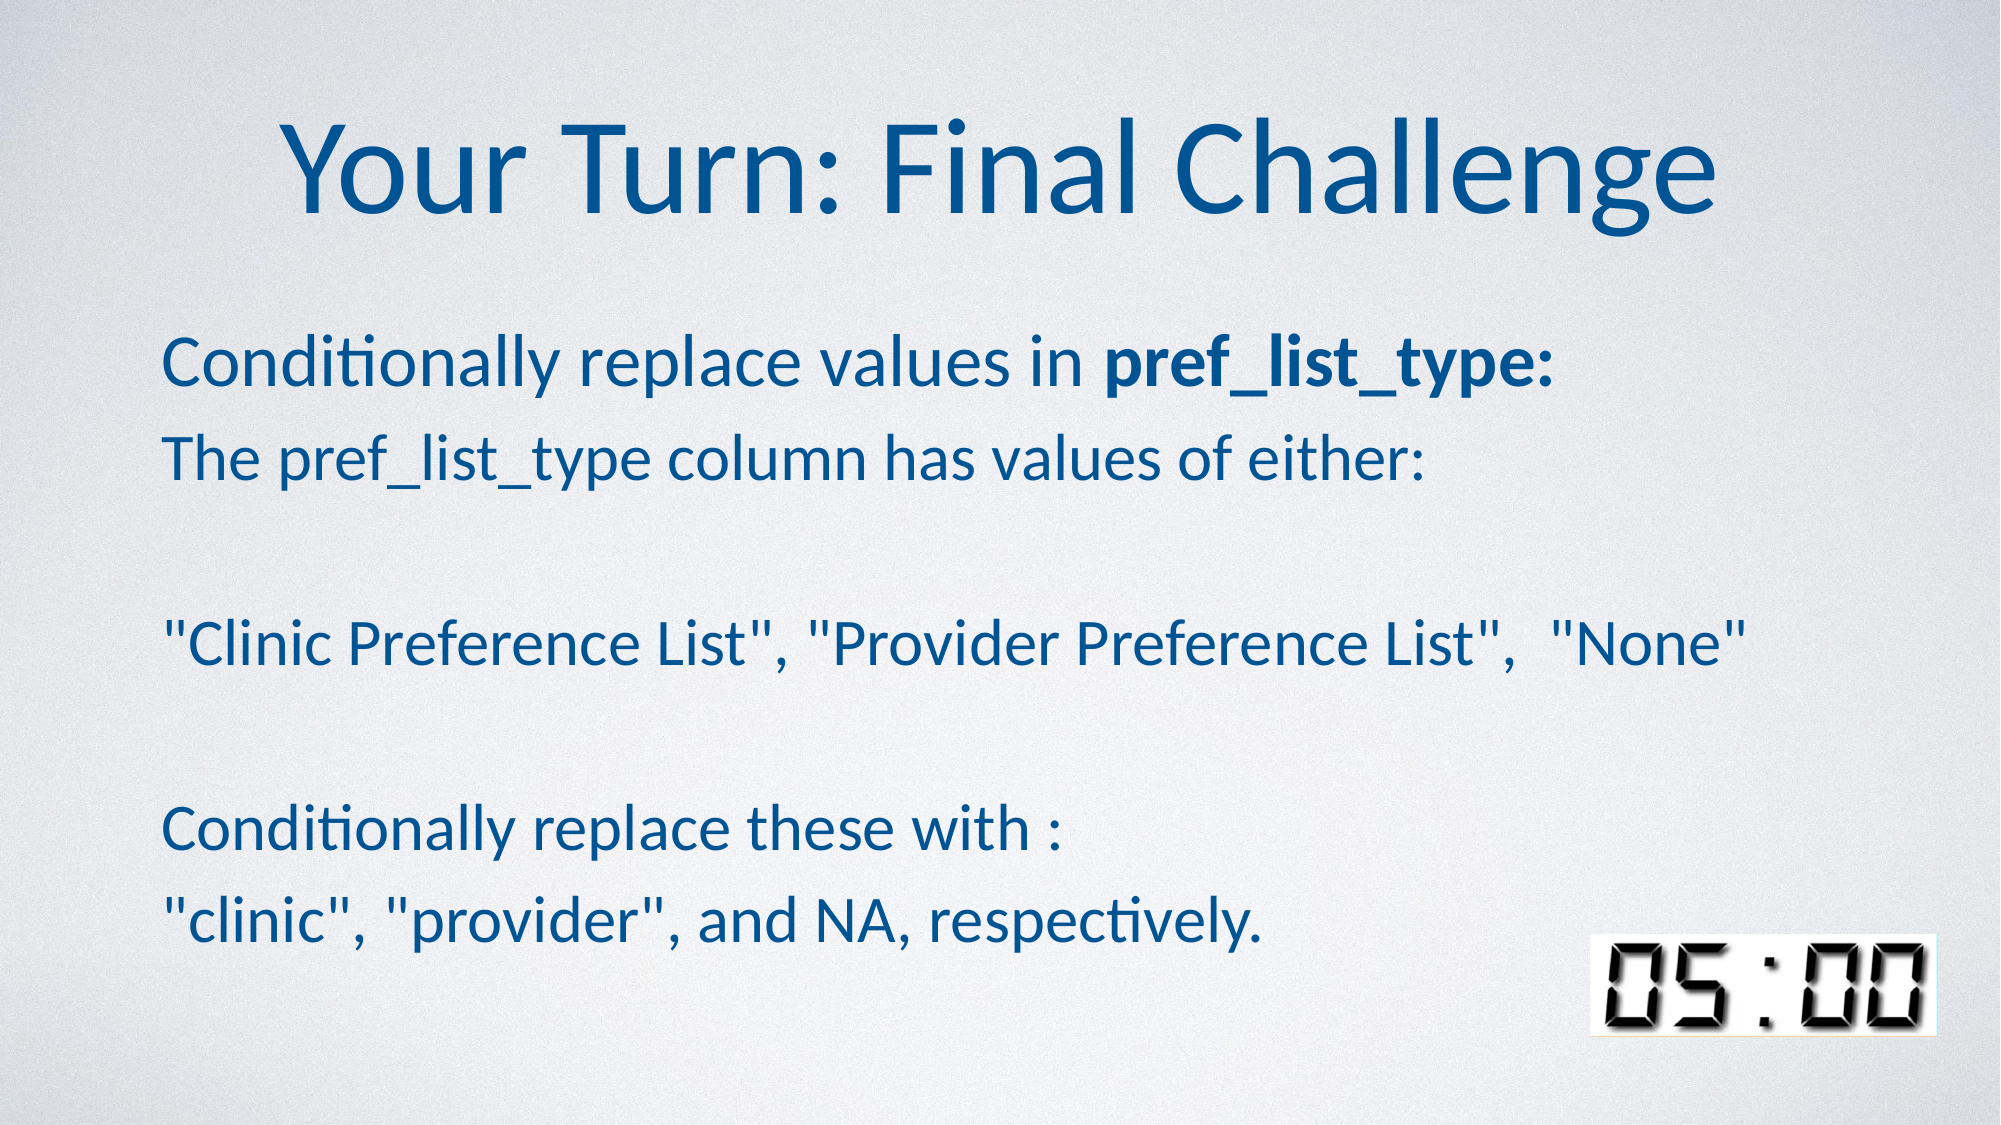

Your Turn: Final Challenge
#
Conditionally replace values in pref_list_type:
The pref_list_type column has values of either:

"Clinic Preference List", "Provider Preference List",  "None"

Conditionally replace these with :
"clinic", "provider", and NA, respectively.